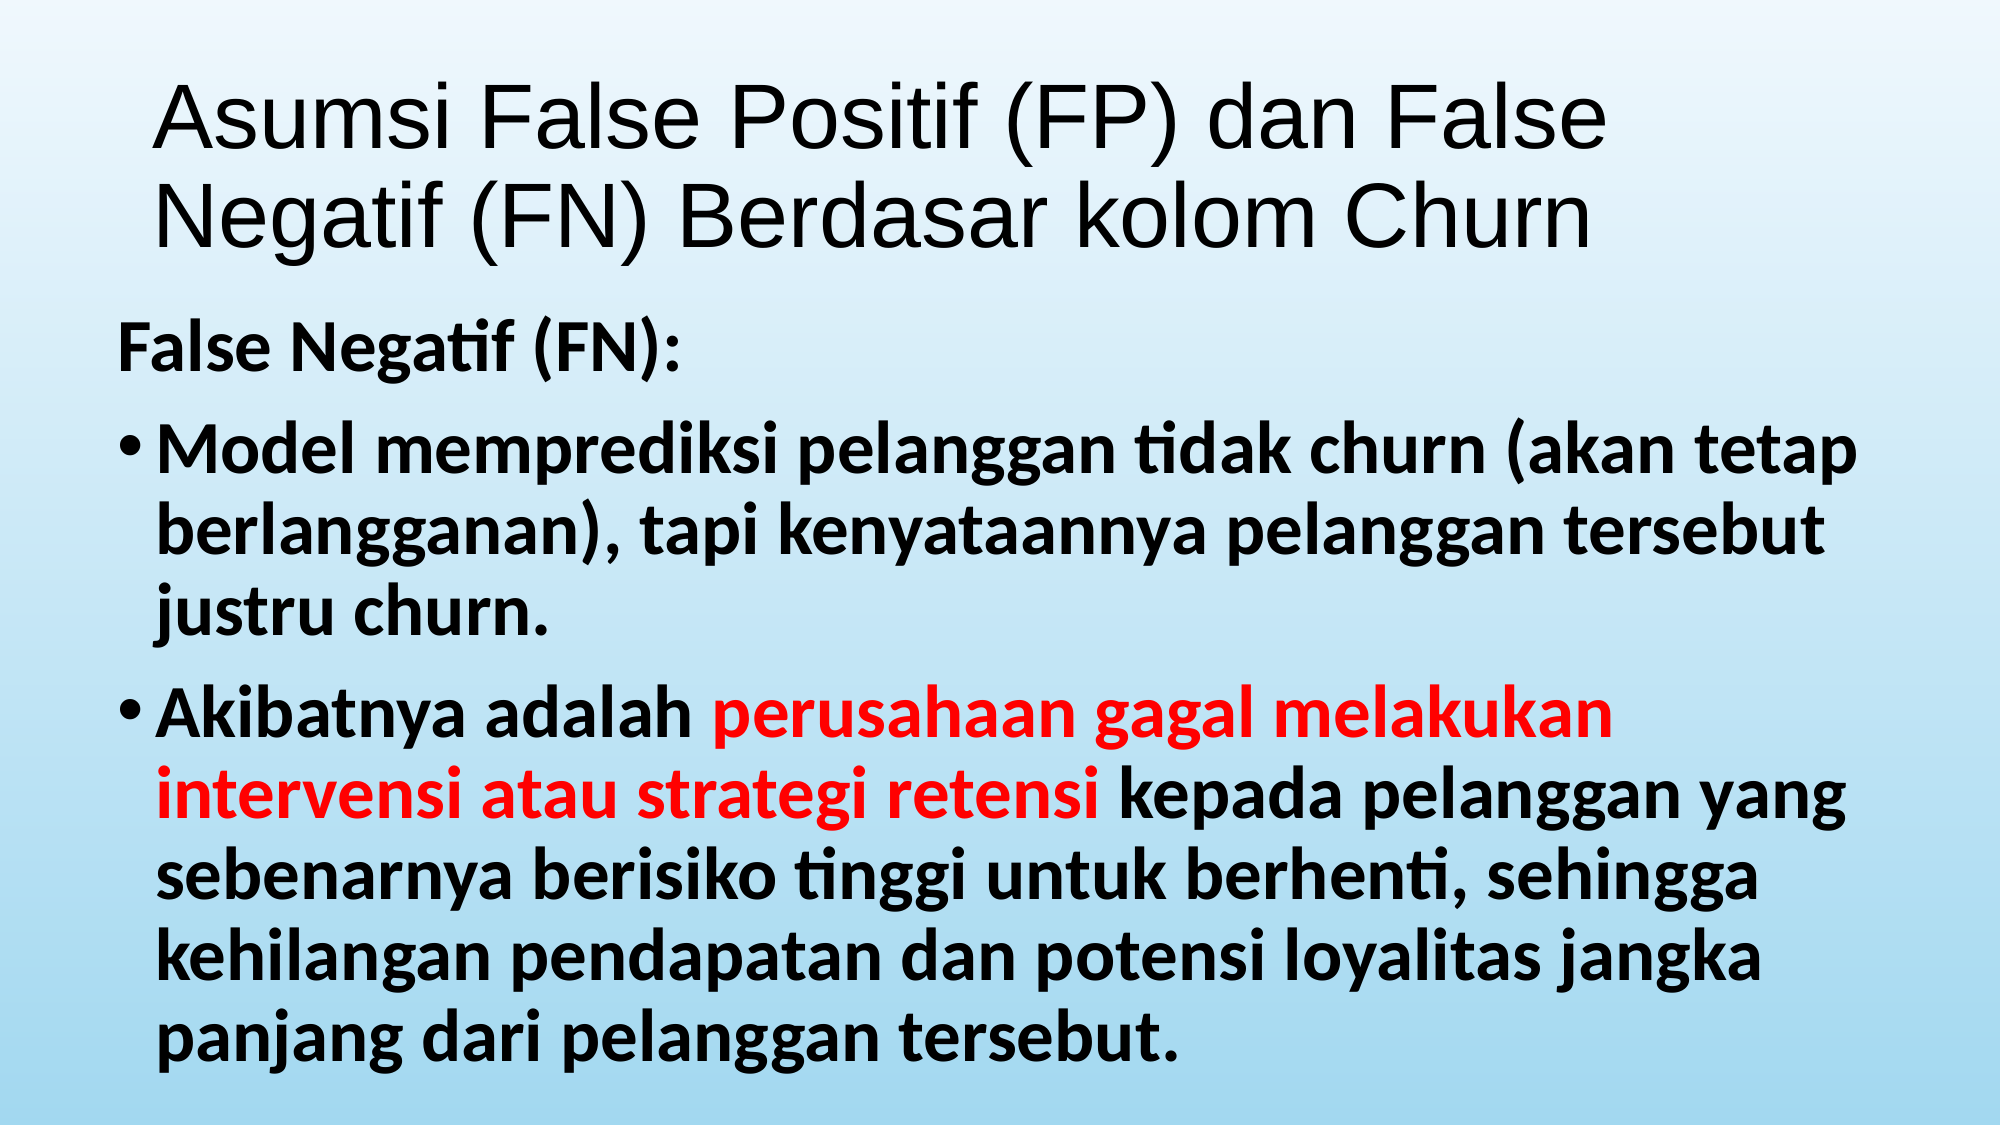

# Asumsi False Positif (FP) dan False Negatif (FN) Berdasar kolom Churn
False Negatif (FN):
Model memprediksi pelanggan tidak churn (akan tetap berlangganan), tapi kenyataannya pelanggan tersebut justru churn.
Akibatnya adalah perusahaan gagal melakukan intervensi atau strategi retensi kepada pelanggan yang sebenarnya berisiko tinggi untuk berhenti, sehingga kehilangan pendapatan dan potensi loyalitas jangka panjang dari pelanggan tersebut.